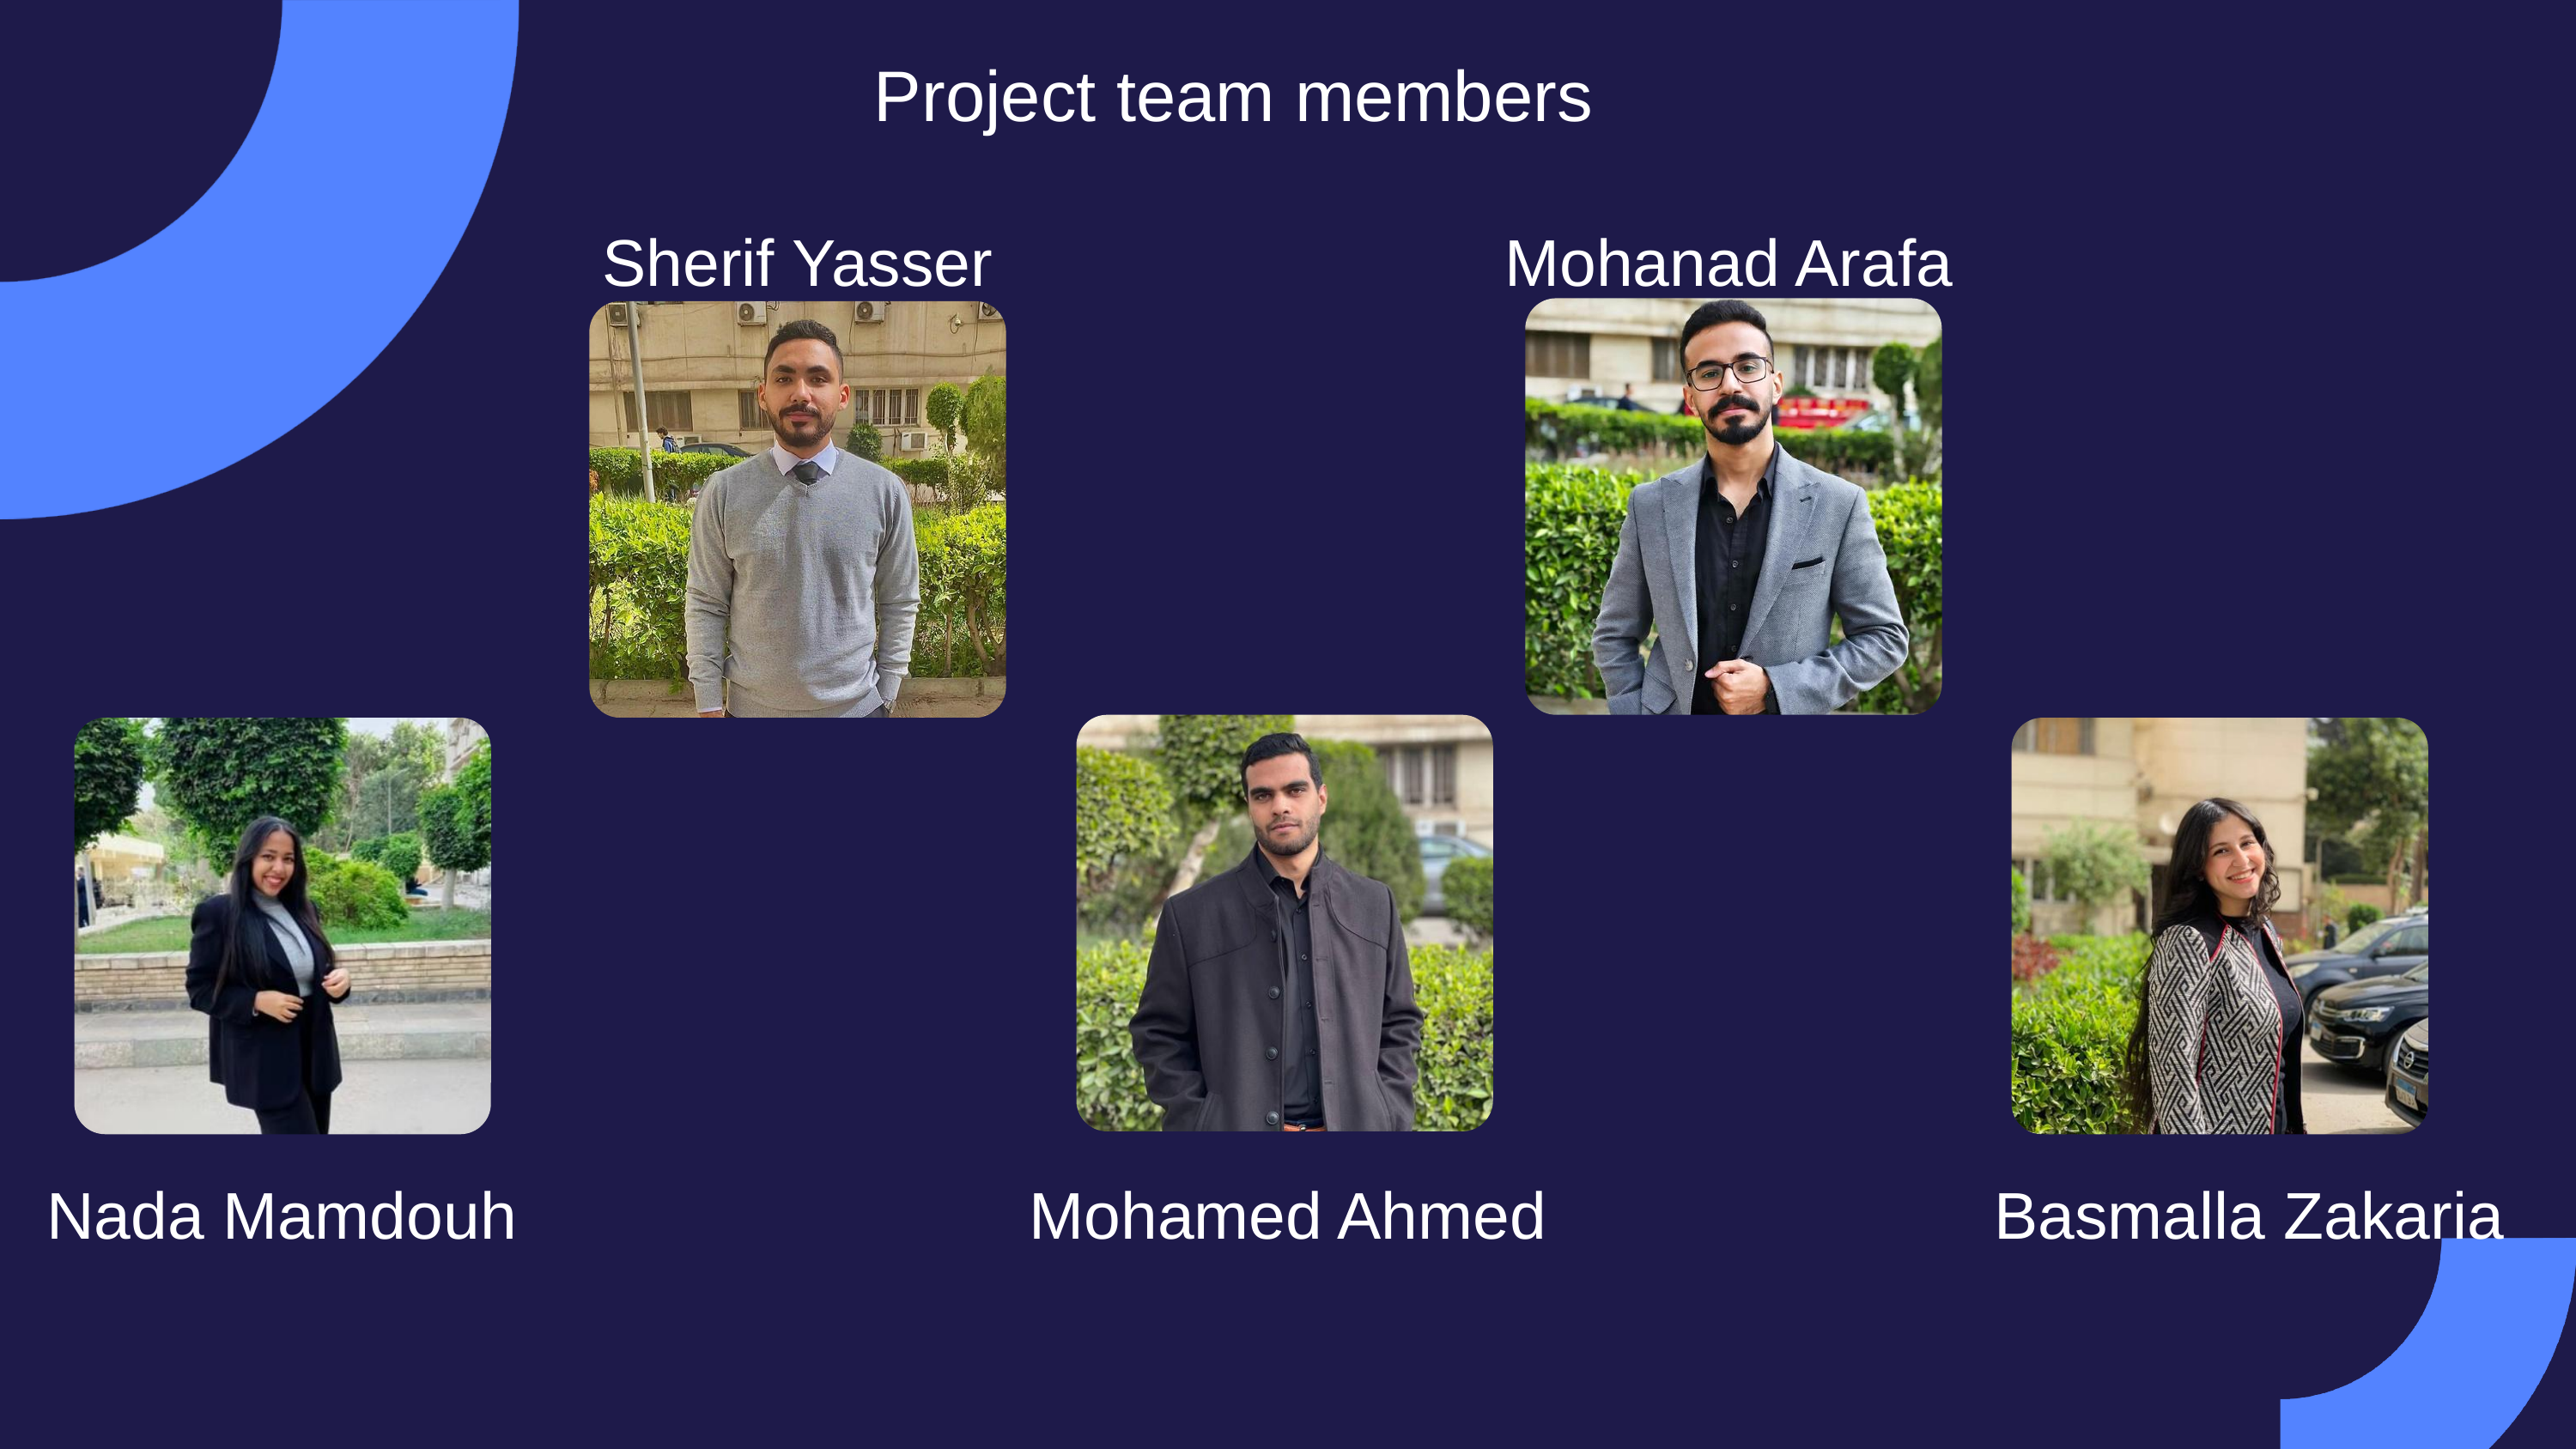

Project team members
Sherif Yasser

Mohanad Arafa

Nada Mamdouh

Mohamed Ahmed

Basmalla Zakaria